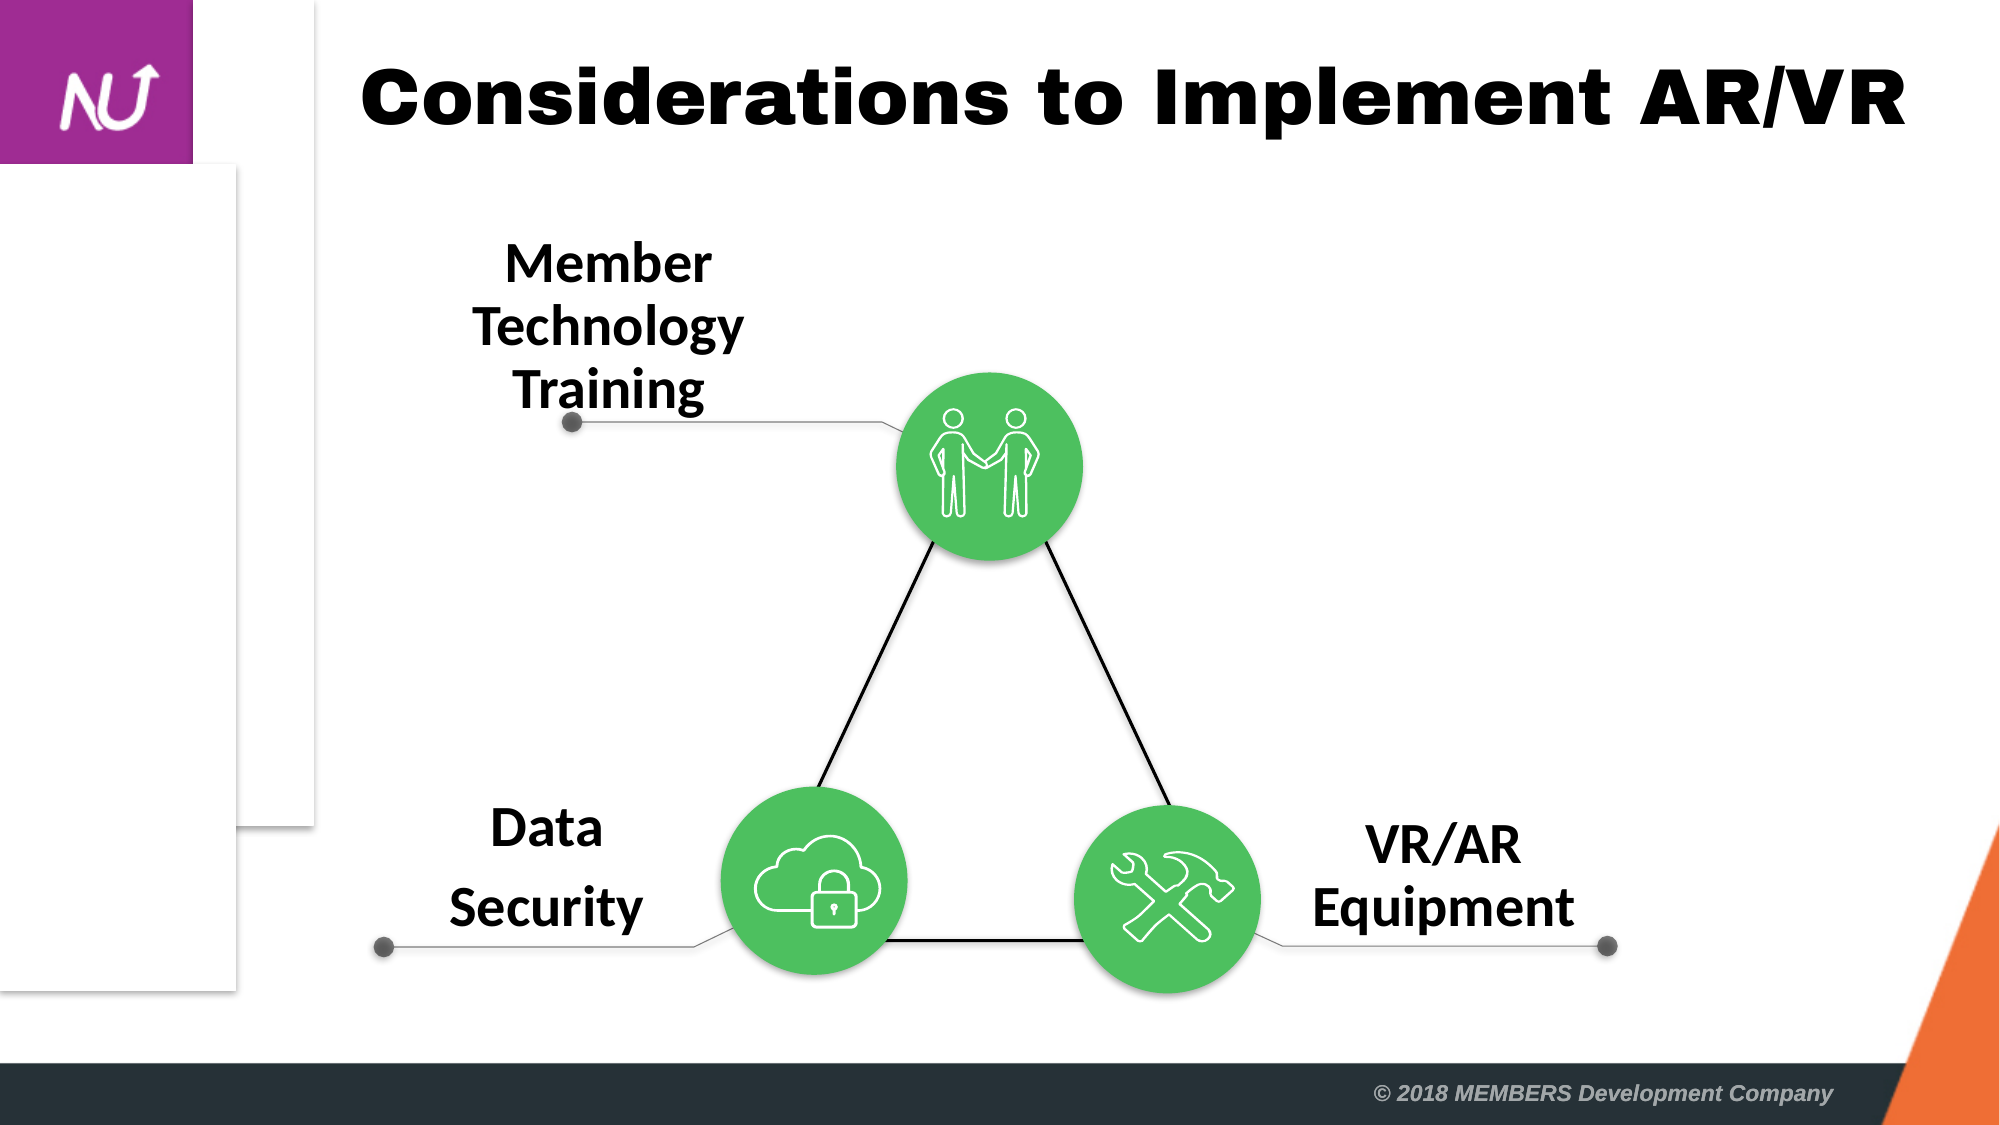

# Considerations to Implement AR/VR
Member Technology Training

Data
Security

VR/AR Equipment